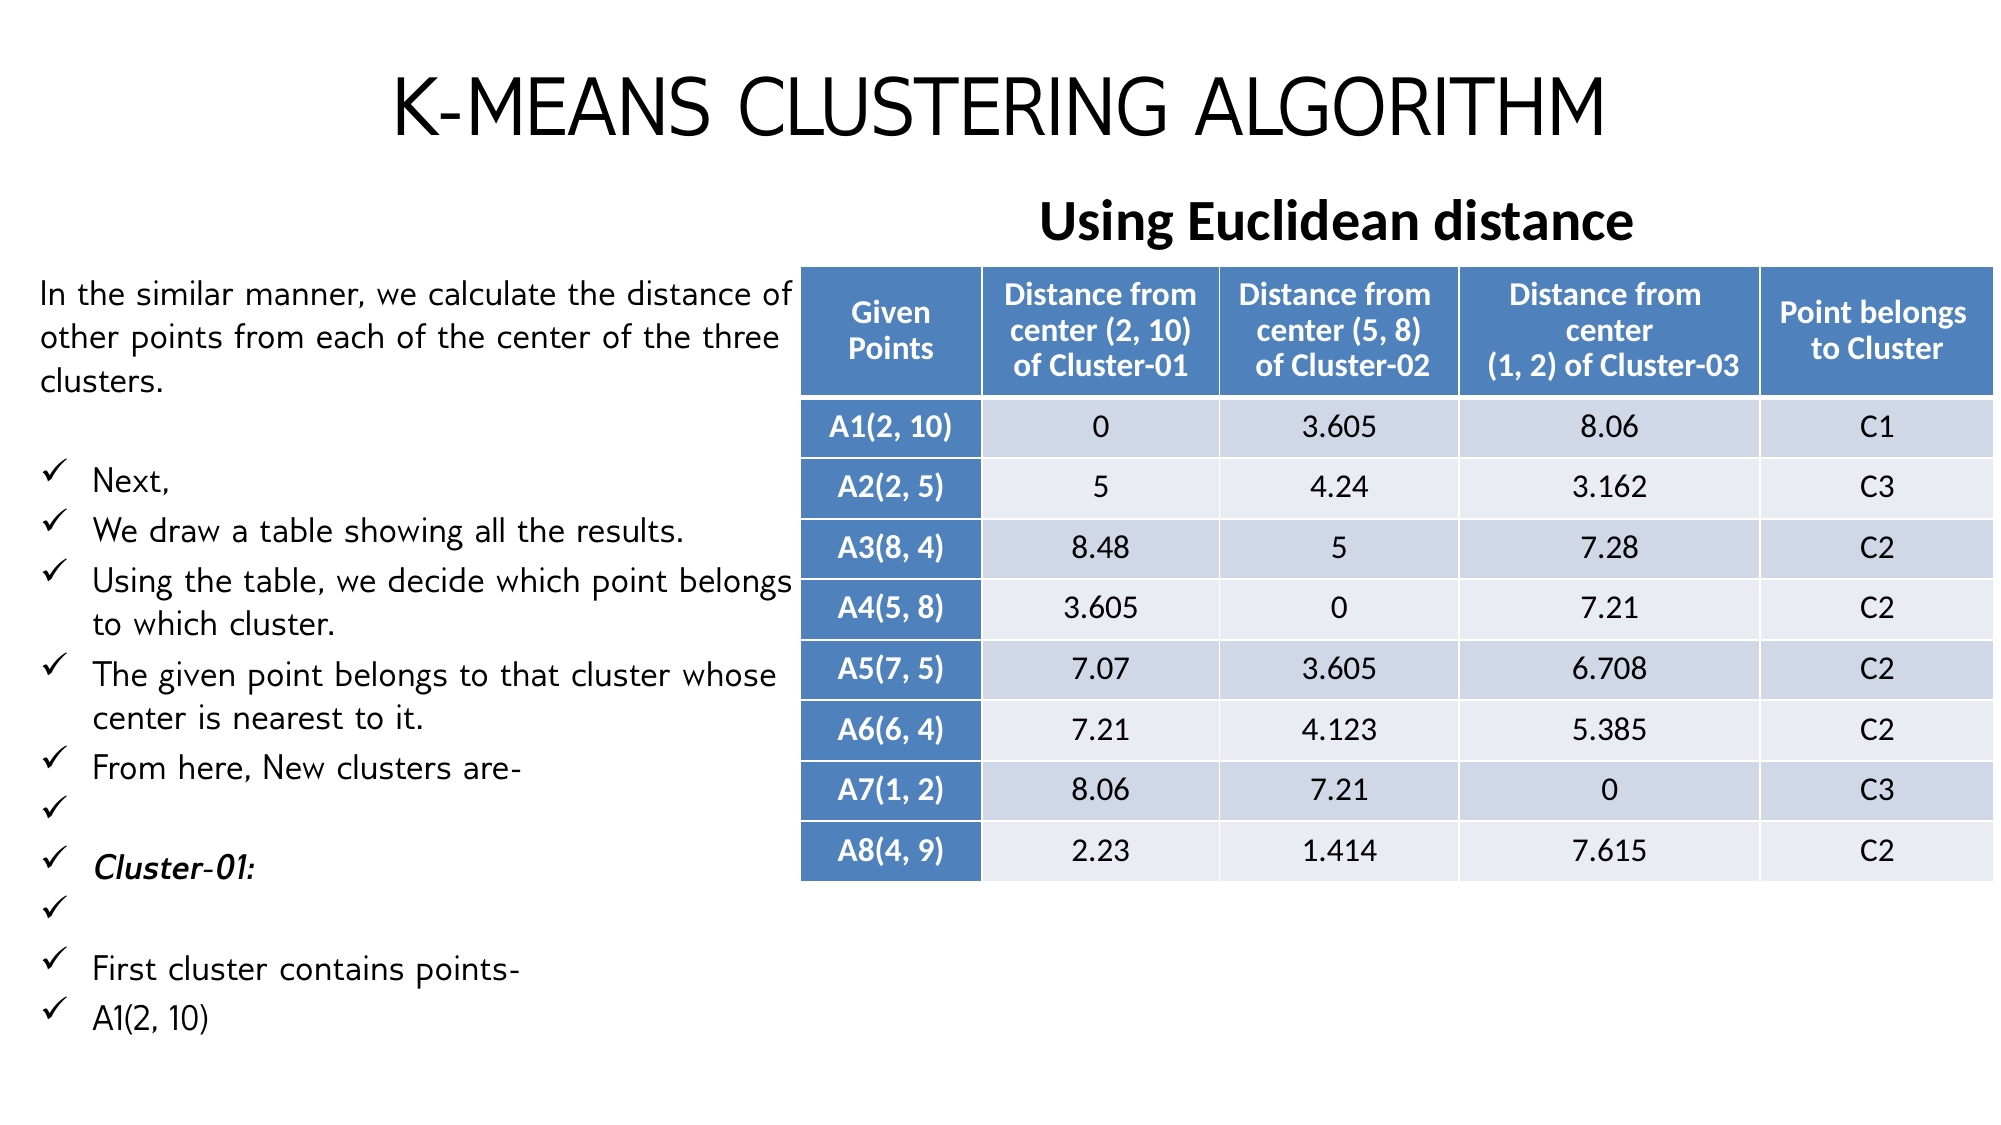

# K-MEANS CLUSTERING ALGORITHM
Using Euclidean distance
In the similar manner, we calculate the distance of other points from each of the center of the three clusters.

Next,
We draw a table showing all the results.
Using the table, we decide which point belongs to which cluster.
The given point belongs to that cluster whose center is nearest to it.
From here, New clusters are-

Cluster-01:

First cluster contains points-
A1(2, 10)
| Given Points | Distance from center (2, 10) of Cluster-01 | Distance from center (5, 8) of Cluster-02 | Distance from center (1, 2) of Cluster-03 | Point belongs to Cluster |
| --- | --- | --- | --- | --- |
| A1(2, 10) | 0 | 3.605 | 8.06 | C1 |
| A2(2, 5) | 5 | 4.24 | 3.162 | C3 |
| A3(8, 4) | 8.48 | 5 | 7.28 | C2 |
| A4(5, 8) | 3.605 | 0 | 7.21 | C2 |
| A5(7, 5) | 7.07 | 3.605 | 6.708 | C2 |
| A6(6, 4) | 7.21 | 4.123 | 5.385 | C2 |
| A7(1, 2) | 8.06 | 7.21 | 0 | C3 |
| A8(4, 9) | 2.23 | 1.414 | 7.615 | C2 |